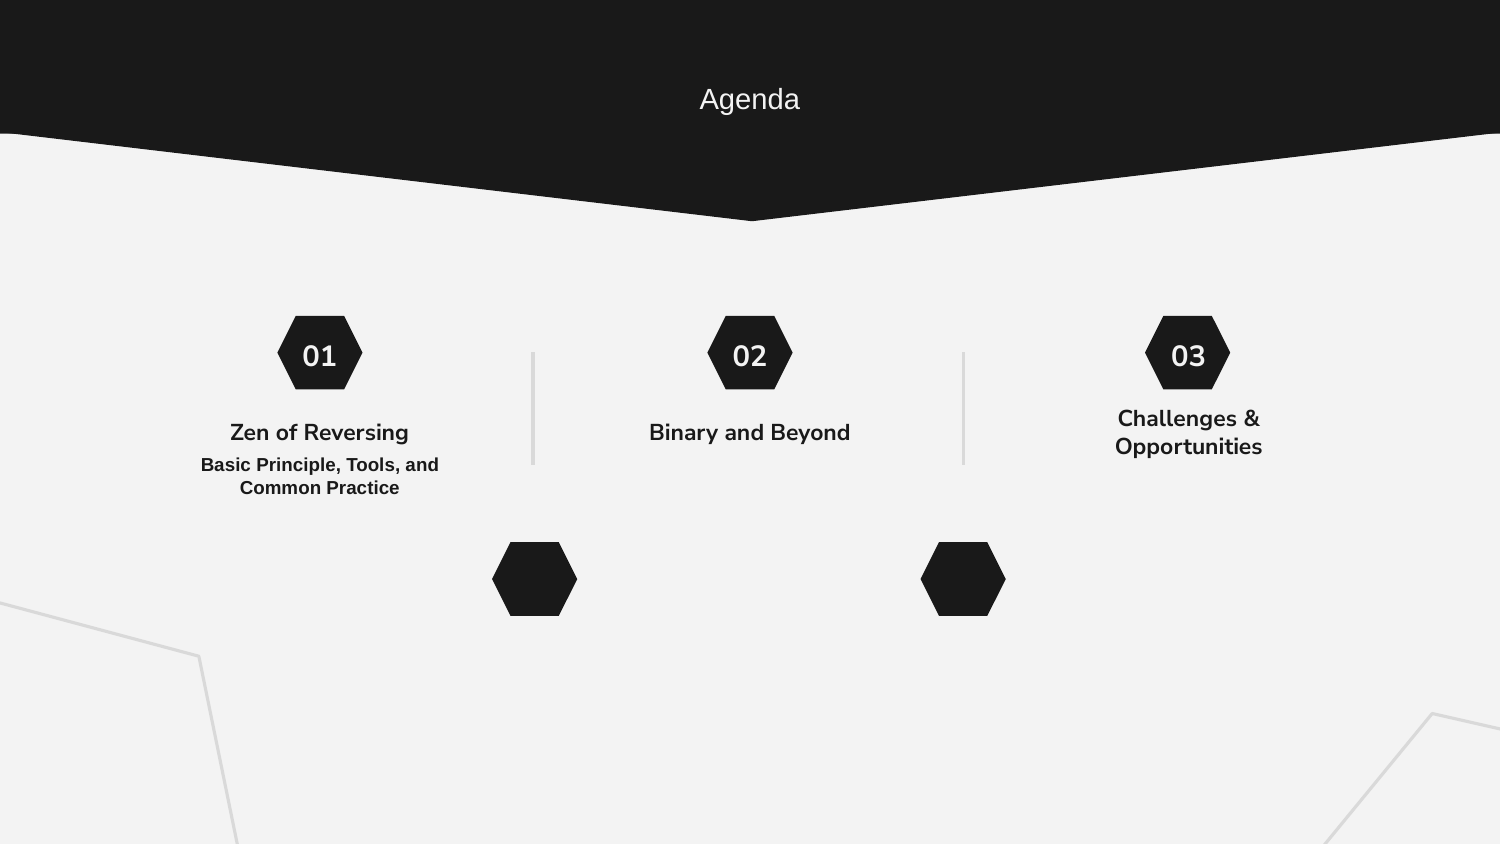

Agenda
01
02
03
# Zen of Reversing
Binary and Beyond
Challenges & Opportunities
Basic Principle, Tools, and Common Practice